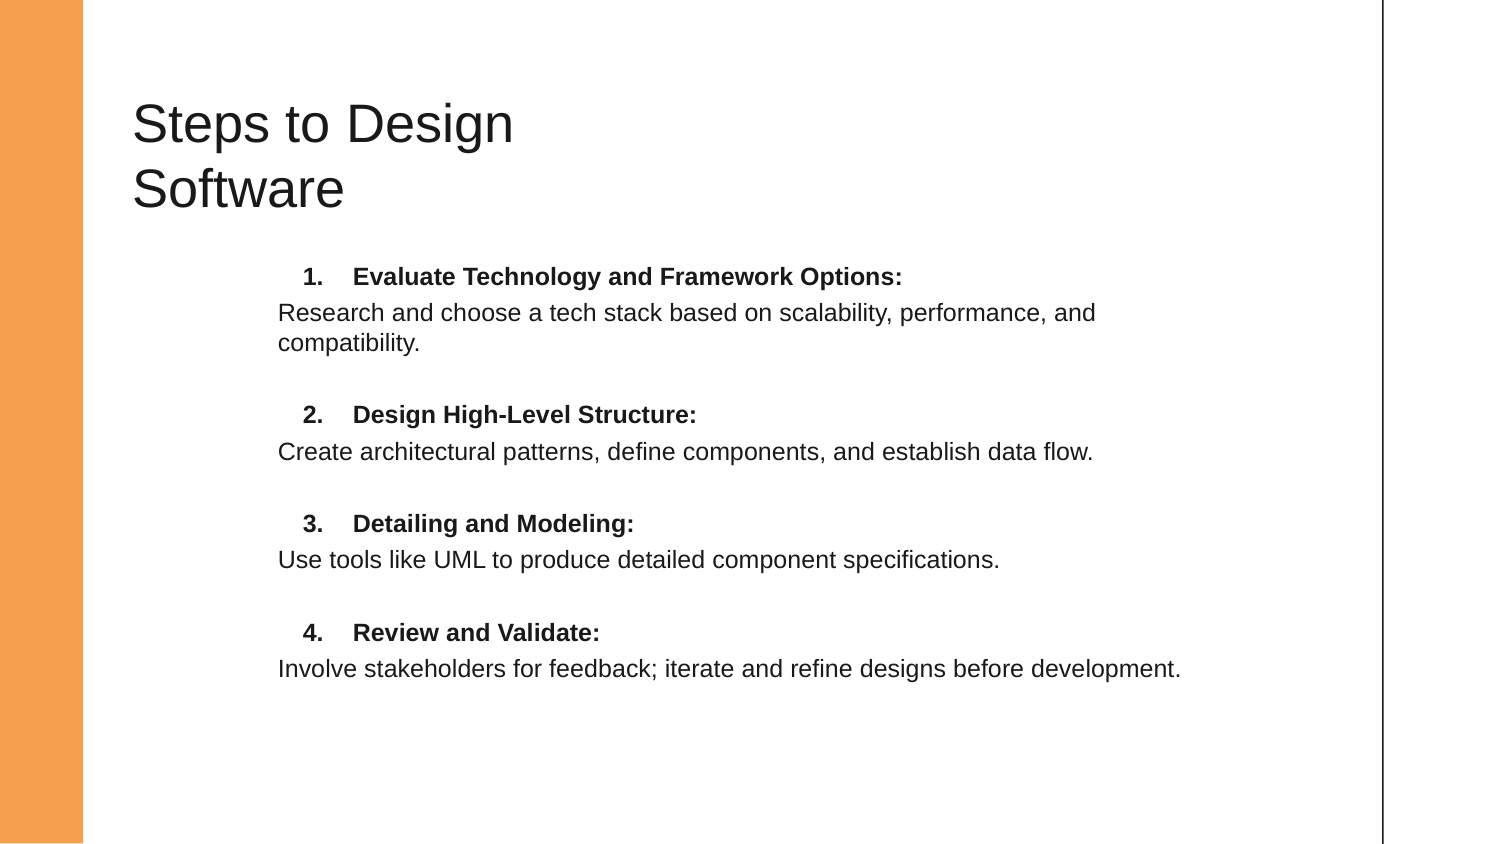

# Steps to Design Software
Evaluate Technology and Framework Options:
Research and choose a tech stack based on scalability, performance, and compatibility.

Design High-Level Structure:
Create architectural patterns, define components, and establish data flow.

Detailing and Modeling:
Use tools like UML to produce detailed component specifications.

Review and Validate:
Involve stakeholders for feedback; iterate and refine designs before development.